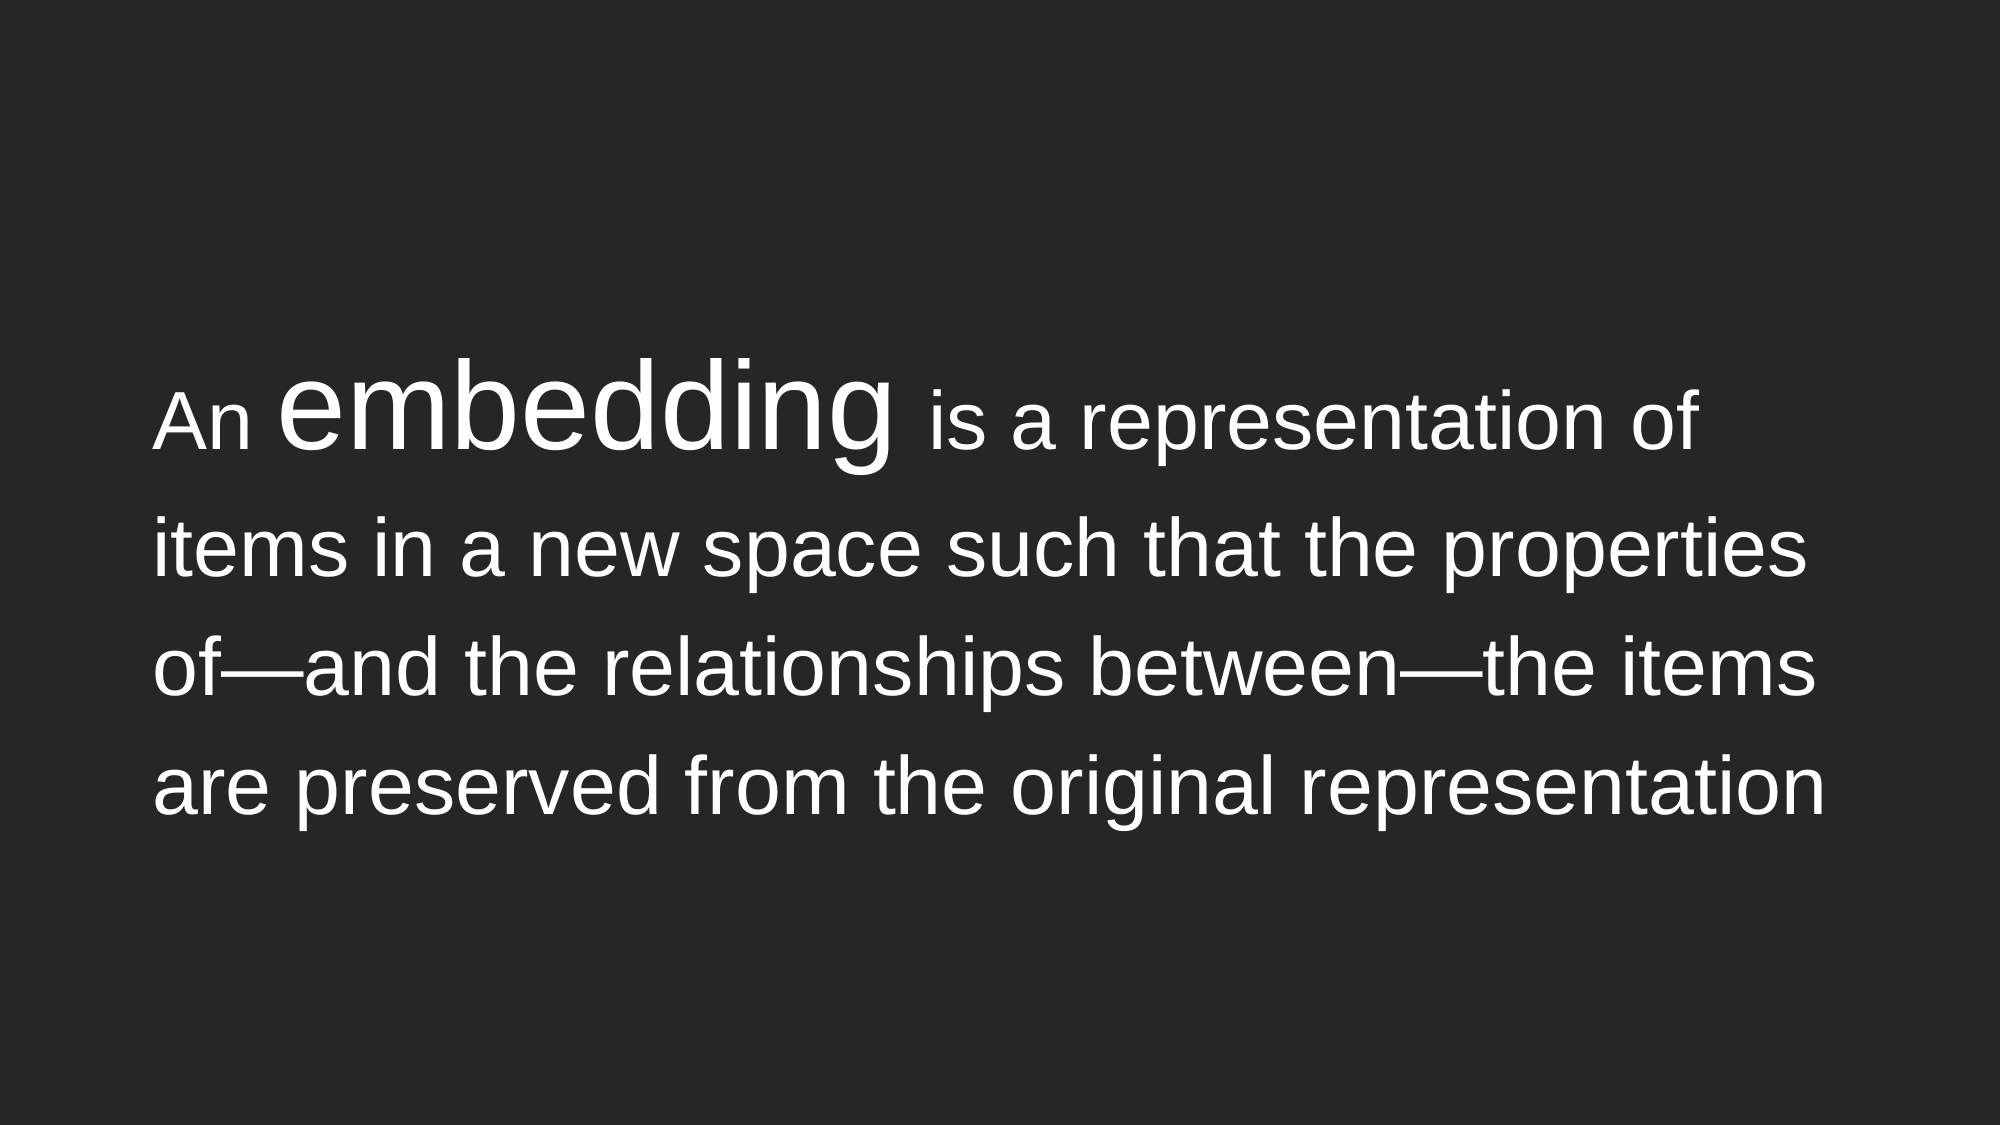

# An embedding is a representation of items in a new space such that the properties of—and the relationships between—the items are preserved from the original representation